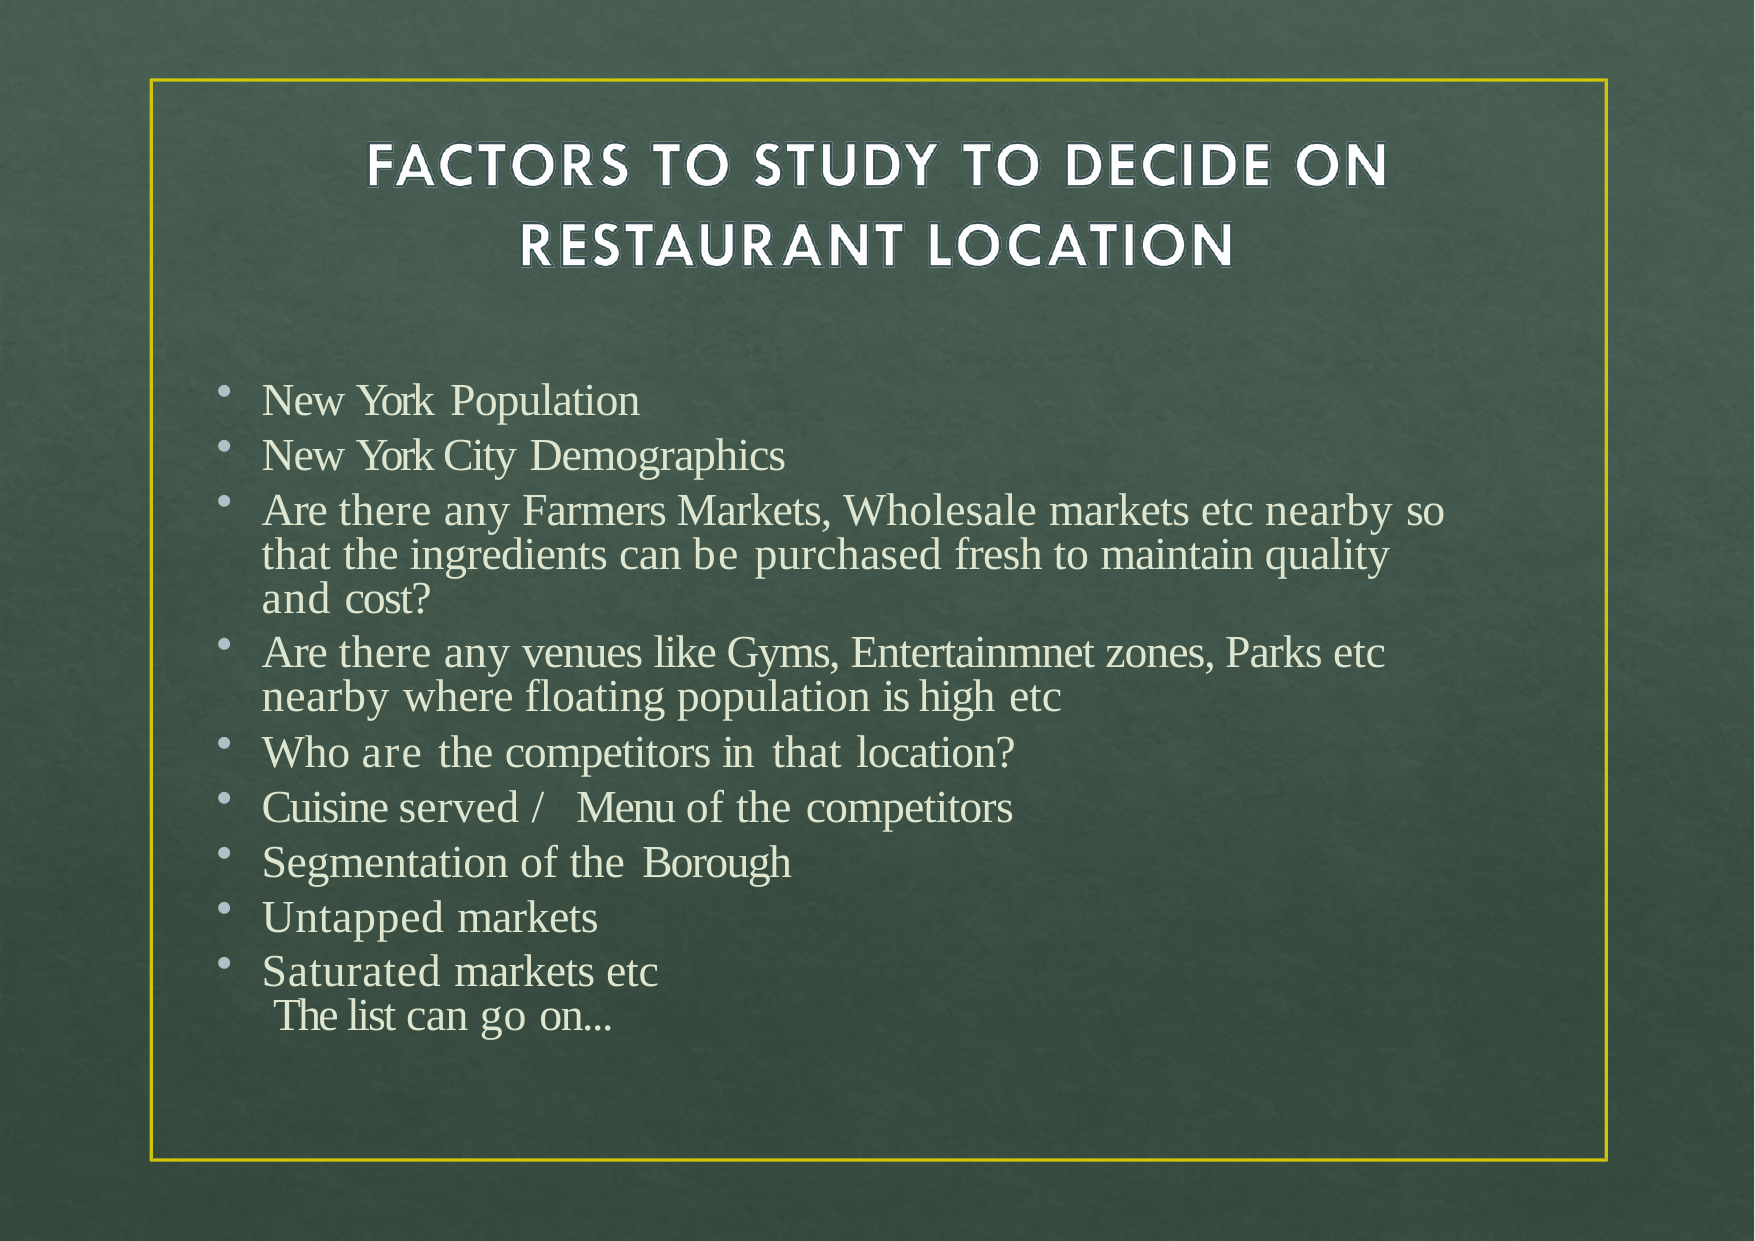

New York Population
New York City Demographics
Are there any Farmers Markets, Wholesale markets etc nearby so  that the ingredients can be purchased fresh to maintain quality  and cost?
Are there any venues like Gyms, Entertainmnet zones, Parks etc  nearby where floating population is high etc
Who are the competitors in  that location?
Cuisine served / Menu of the competitors
Segmentation of the Borough
Untapped markets
Saturated markets etc  The list can go on...